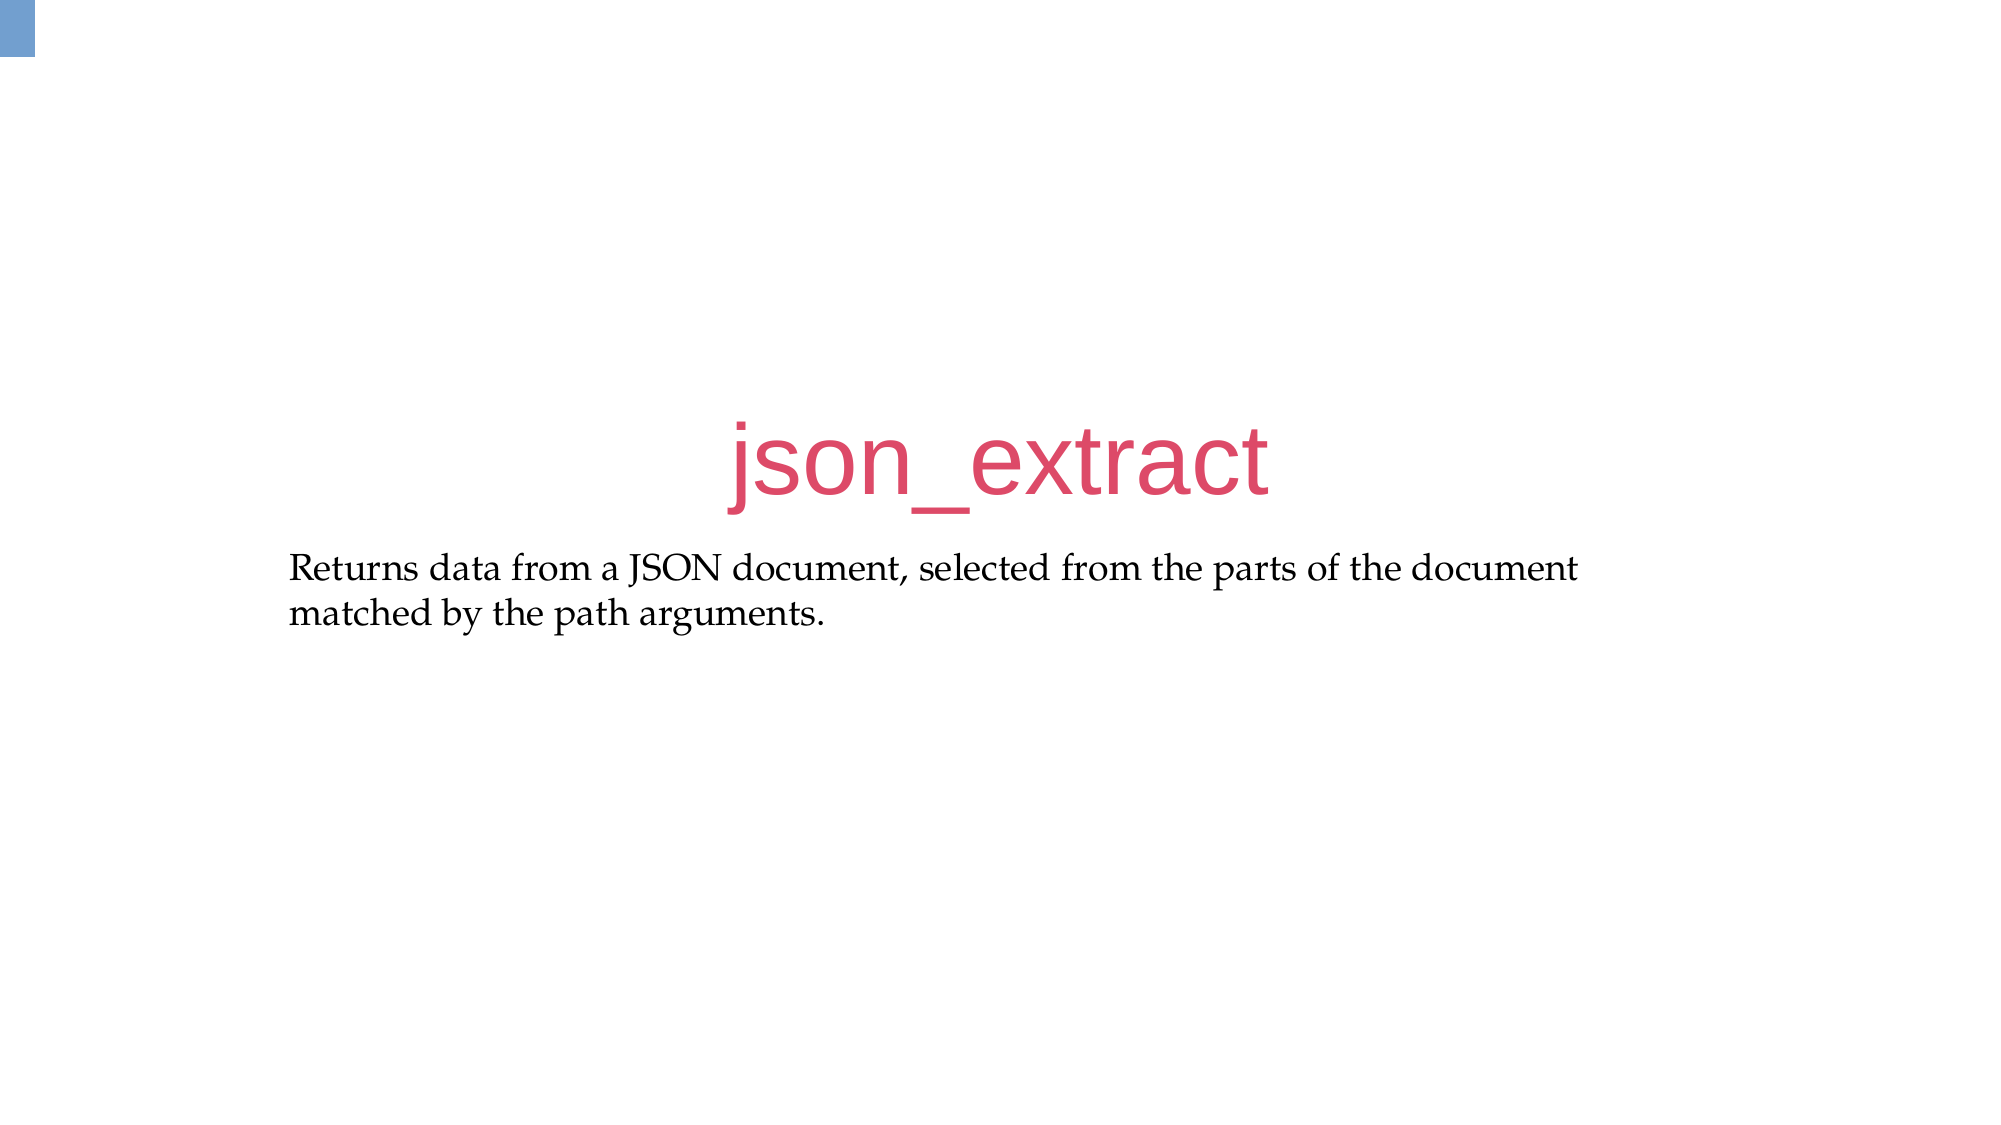

json_extract
Returns data from a JSON document, selected from the parts of the document matched by the path arguments.